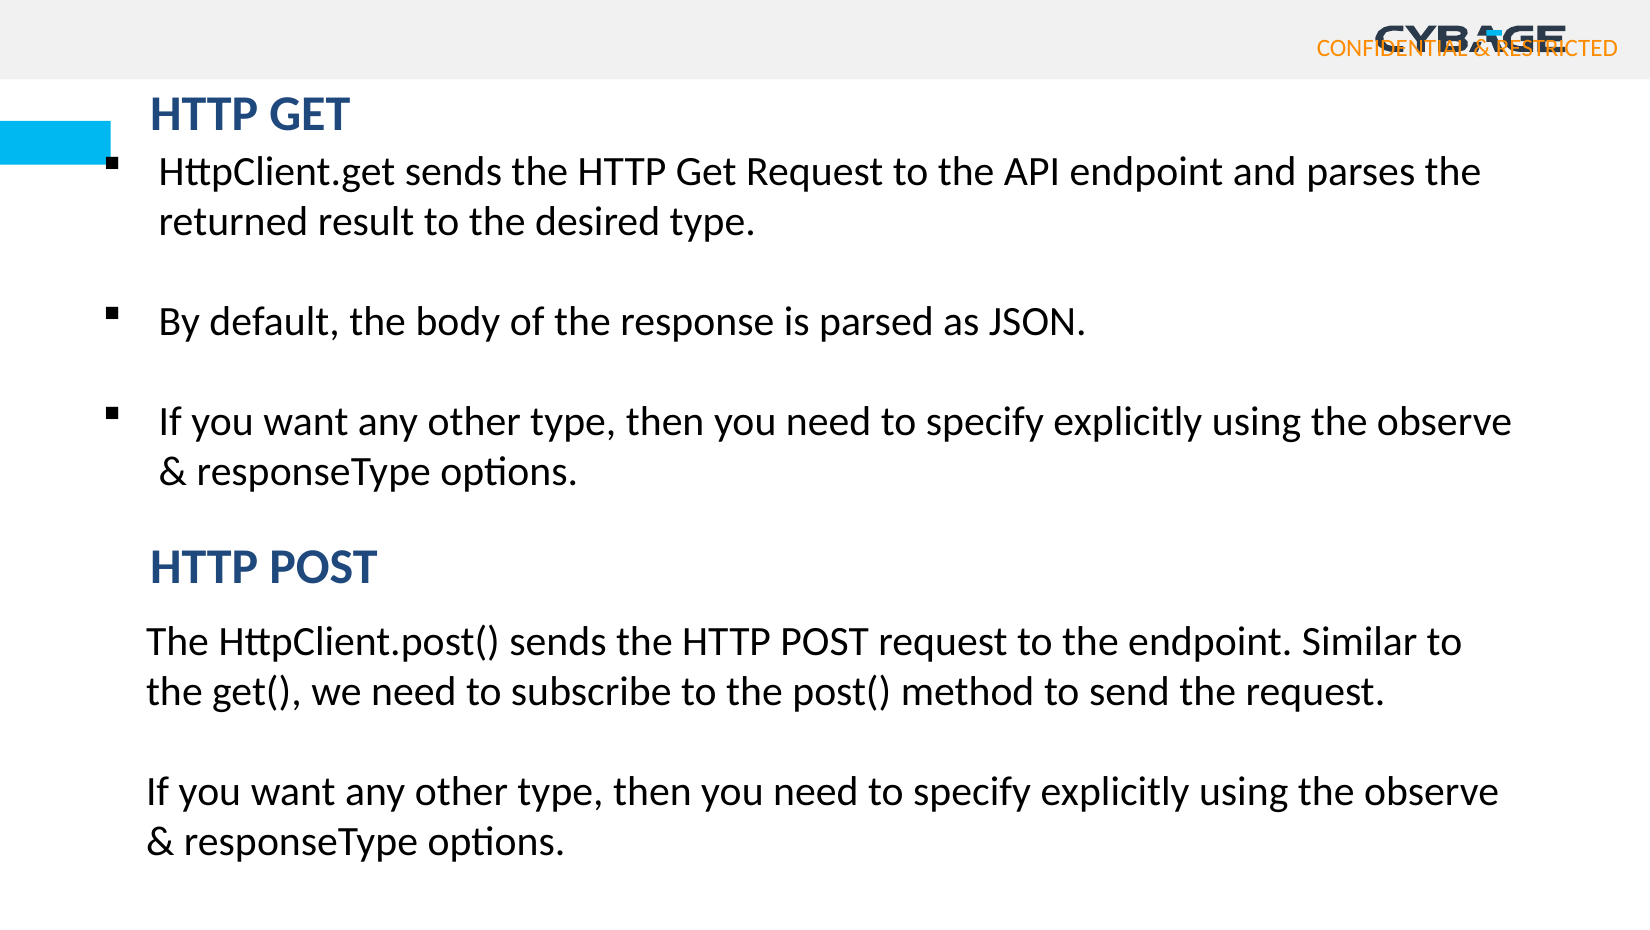

HTTP GET

HttpClient.get sends the HTTP Get Request to the API endpoint and parses the returned result to the desired type.

By default, the body of the response is parsed as JSON.

If you want any other type, then you need to specify explicitly using the observe & responseType options.

HTTP POST
The HttpClient.post() sends the HTTP POST request to the endpoint. Similar to the get(), we need to subscribe to the post() method to send the request.

If you want any other type, then you need to specify explicitly using the observe & responseType options.